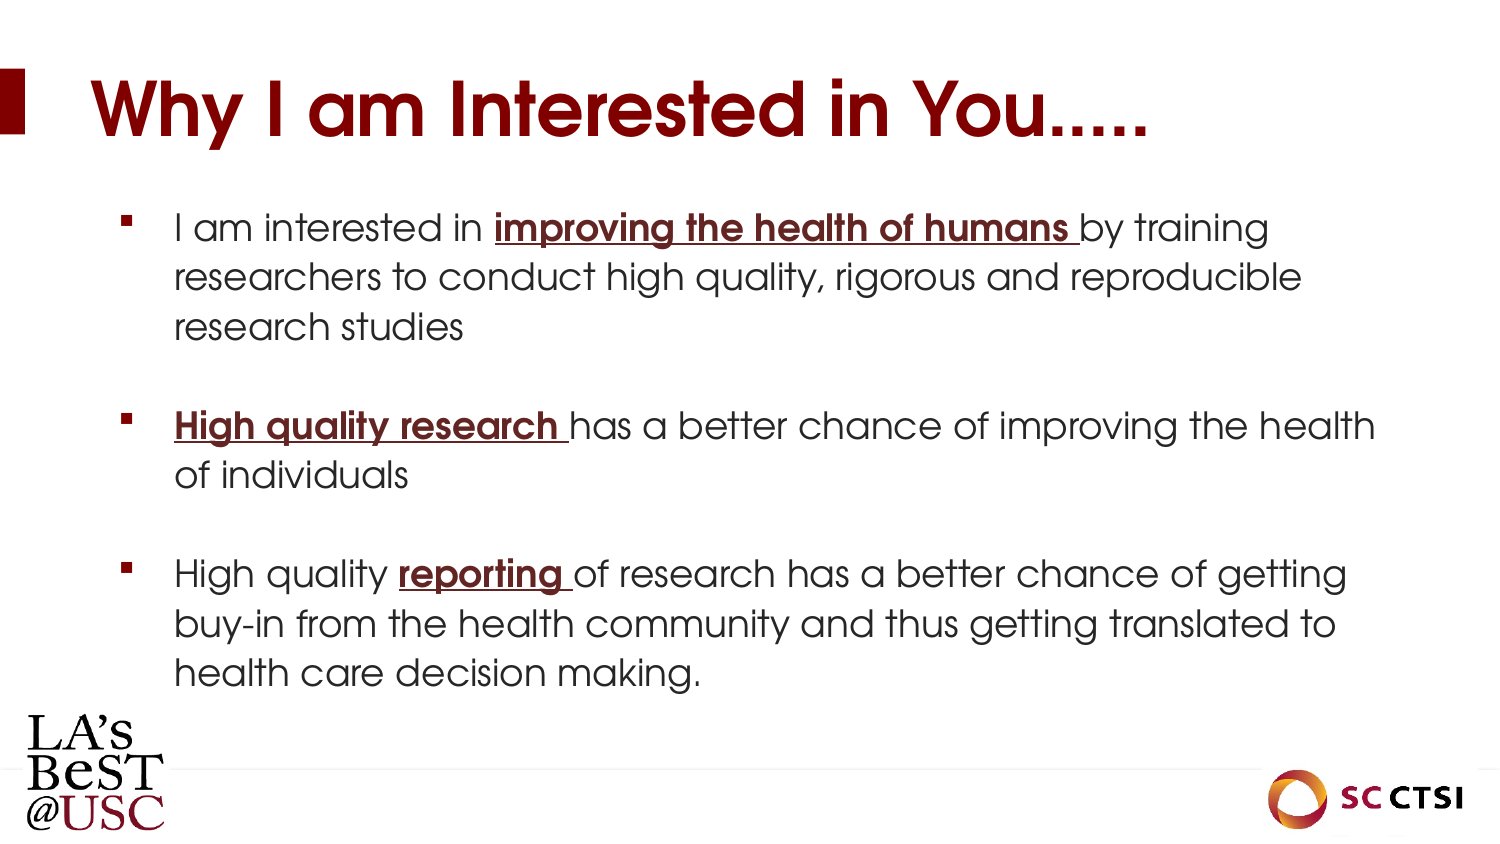

# Why I am Interested in You.....
I am interested in improving the health of humans by training researchers to conduct high quality, rigorous and reproducible research studies

High quality research has a better chance of improving the health of individuals

High quality reporting of research has a better chance of getting buy-in from the health community and thus getting translated to health care decision making.